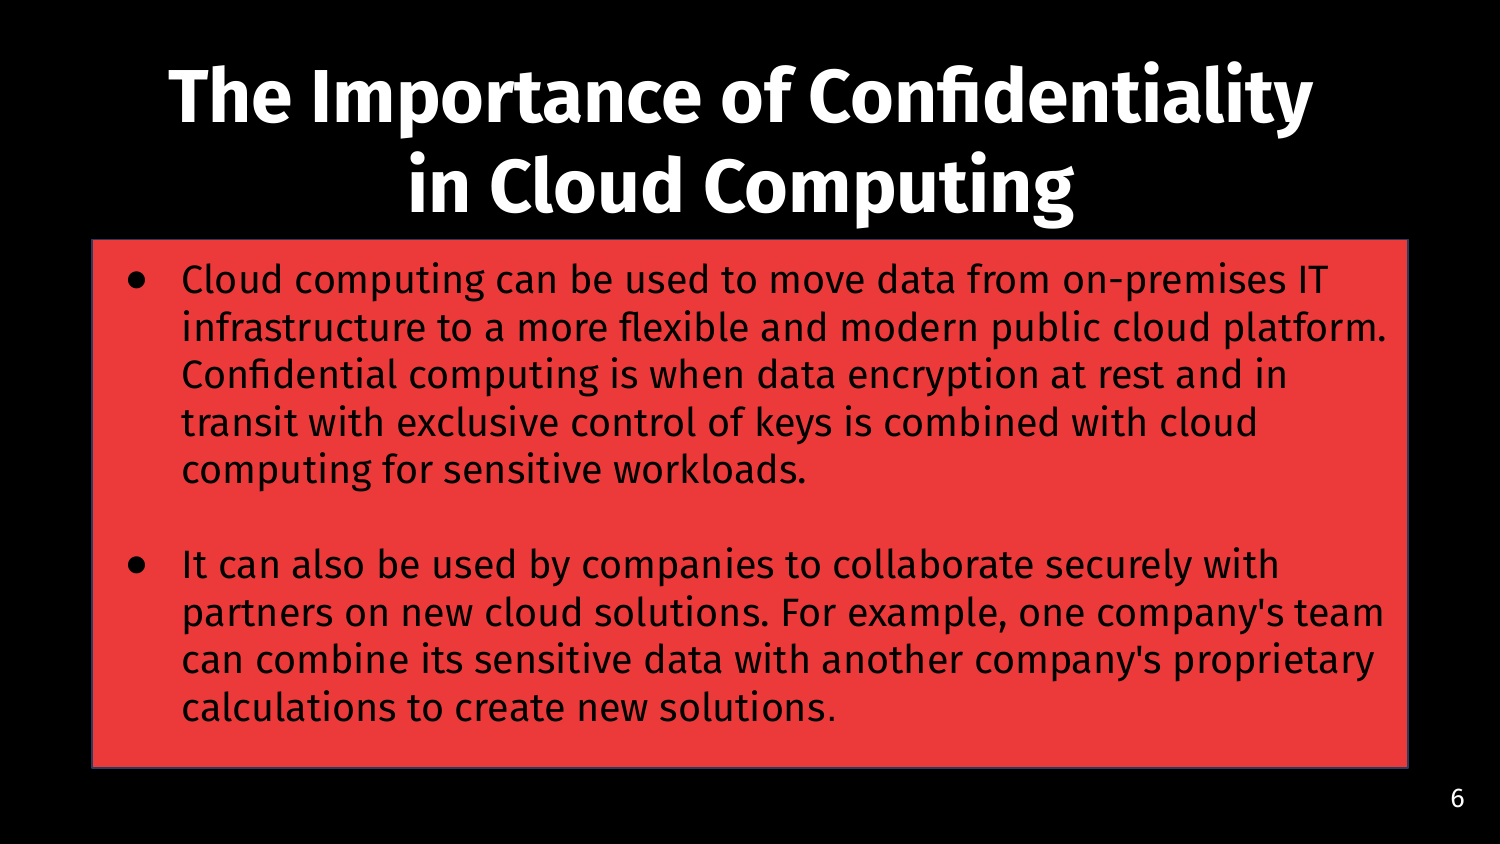

The Importance of Confidentiality
in Cloud Computing
Cloud computing can be used to move data from on-premises IT infrastructure to a more flexible and modern public cloud platform. Confidential computing is when data encryption at rest and in transit with exclusive control of keys is combined with cloud computing for sensitive workloads.

It can also be used by companies to collaborate securely with partners on new cloud solutions. For example, one company's team can combine its sensitive data with another company's proprietary calculations to create new solutions.

6